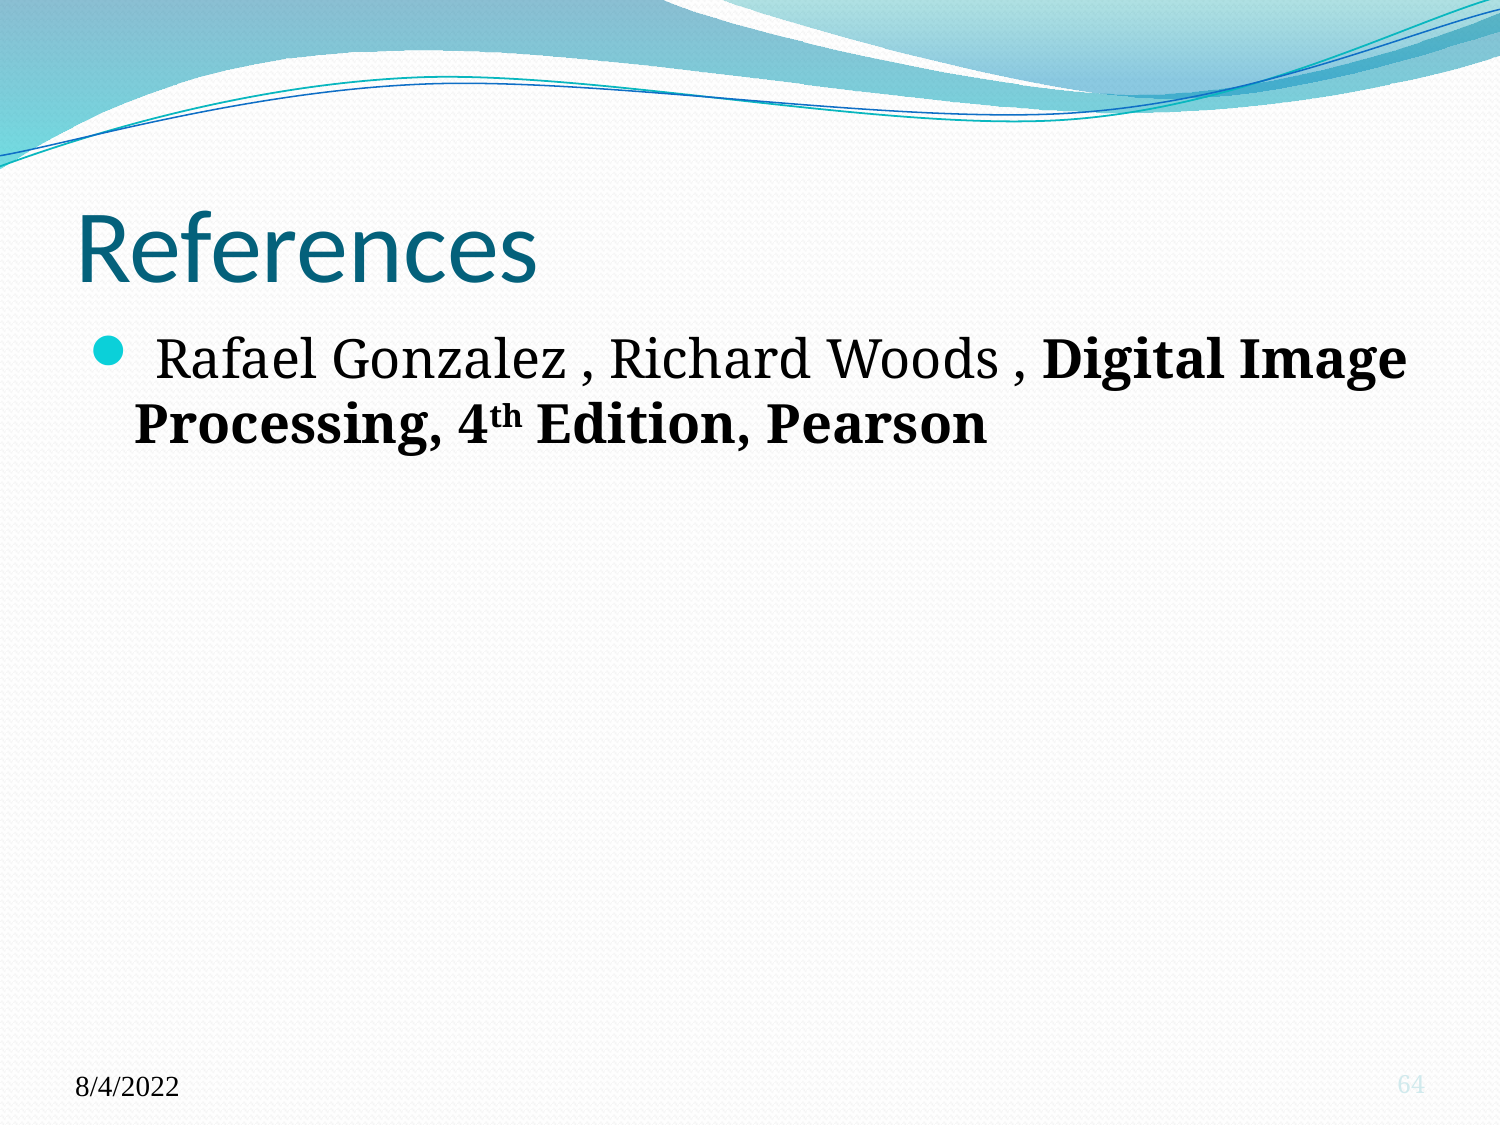

# References
 Rafael Gonzalez , Richard Woods , Digital Image Processing, 4th Edition, Pearson

8/4/2022
64